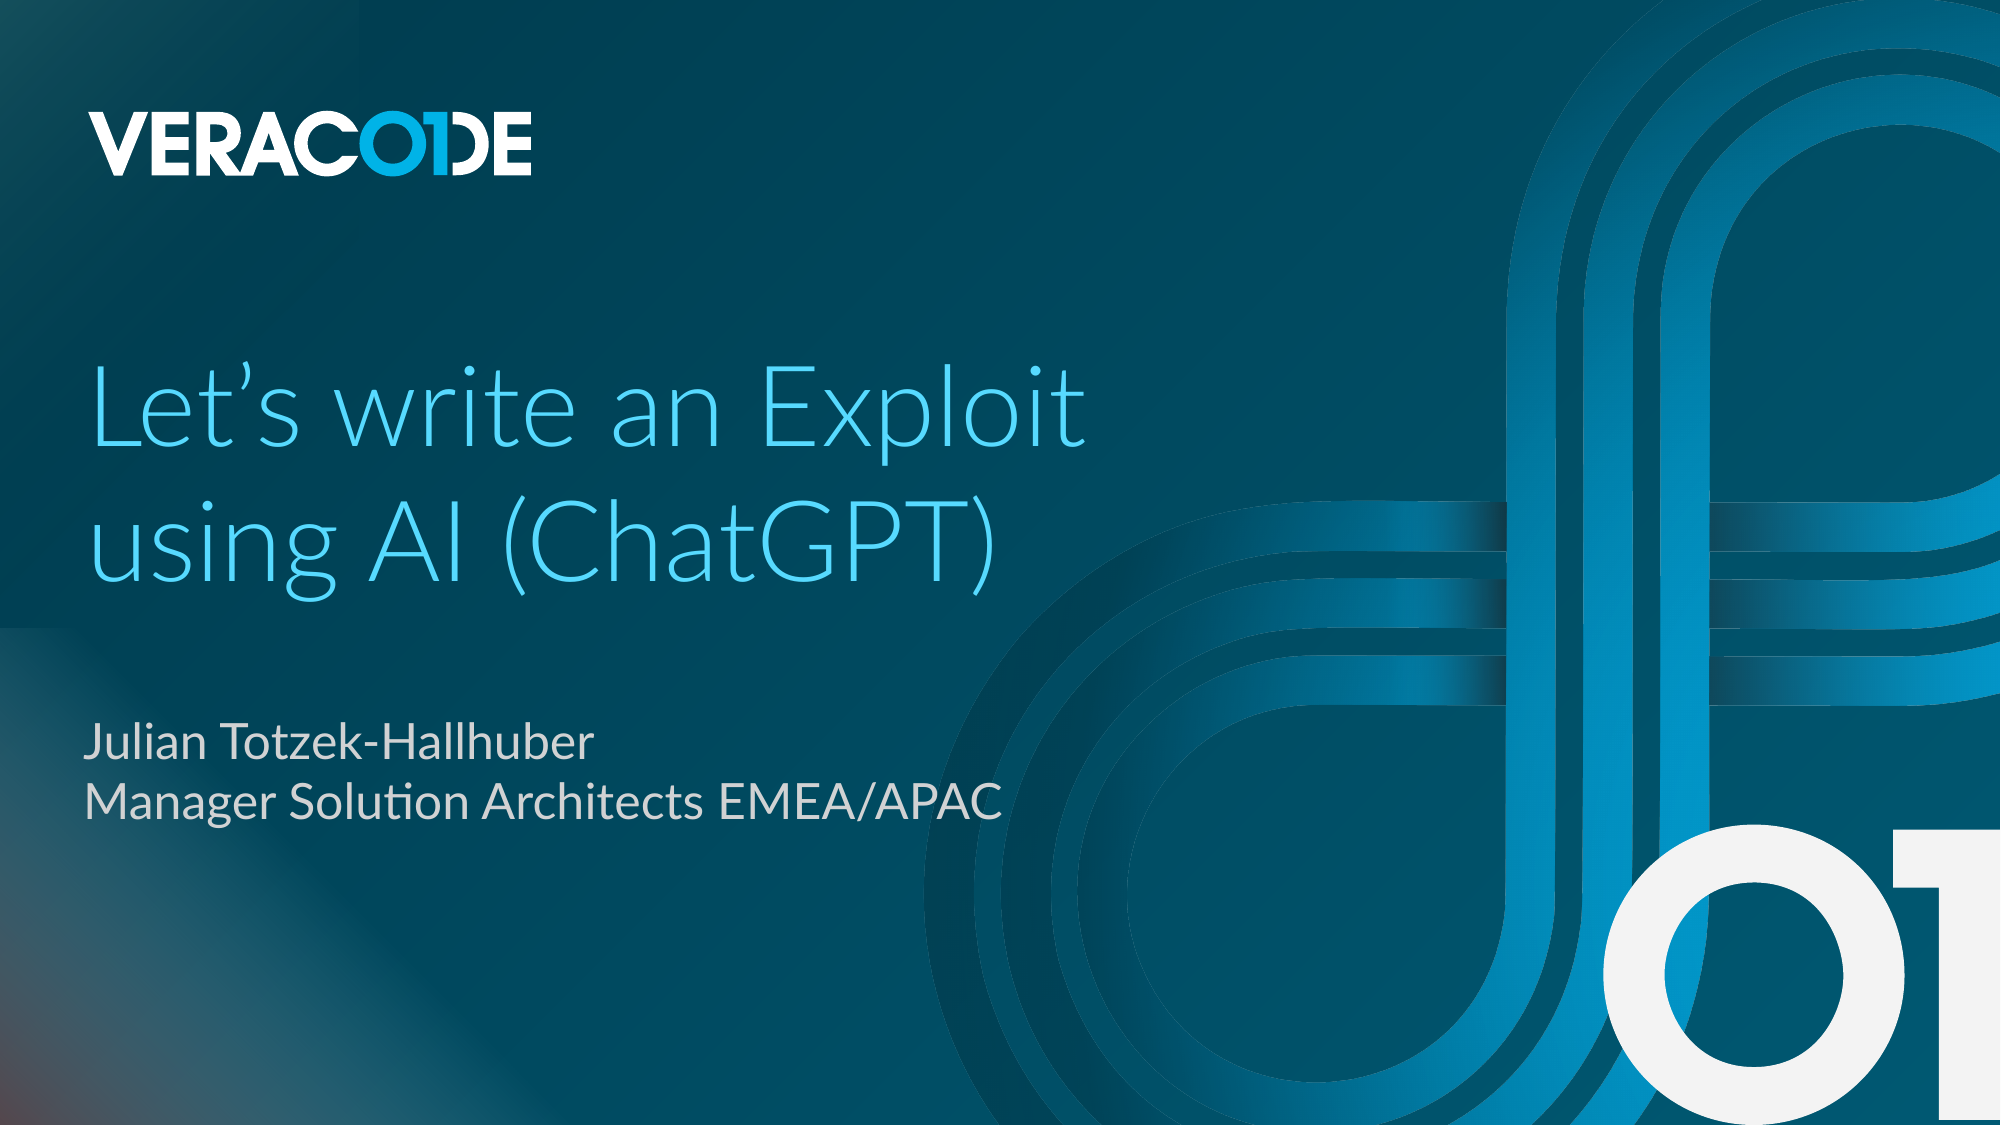

Let’s write an Exploit using AI (ChatGPT)
Julian Totzek-Hallhuber
Manager Solution Architects EMEA/APAC